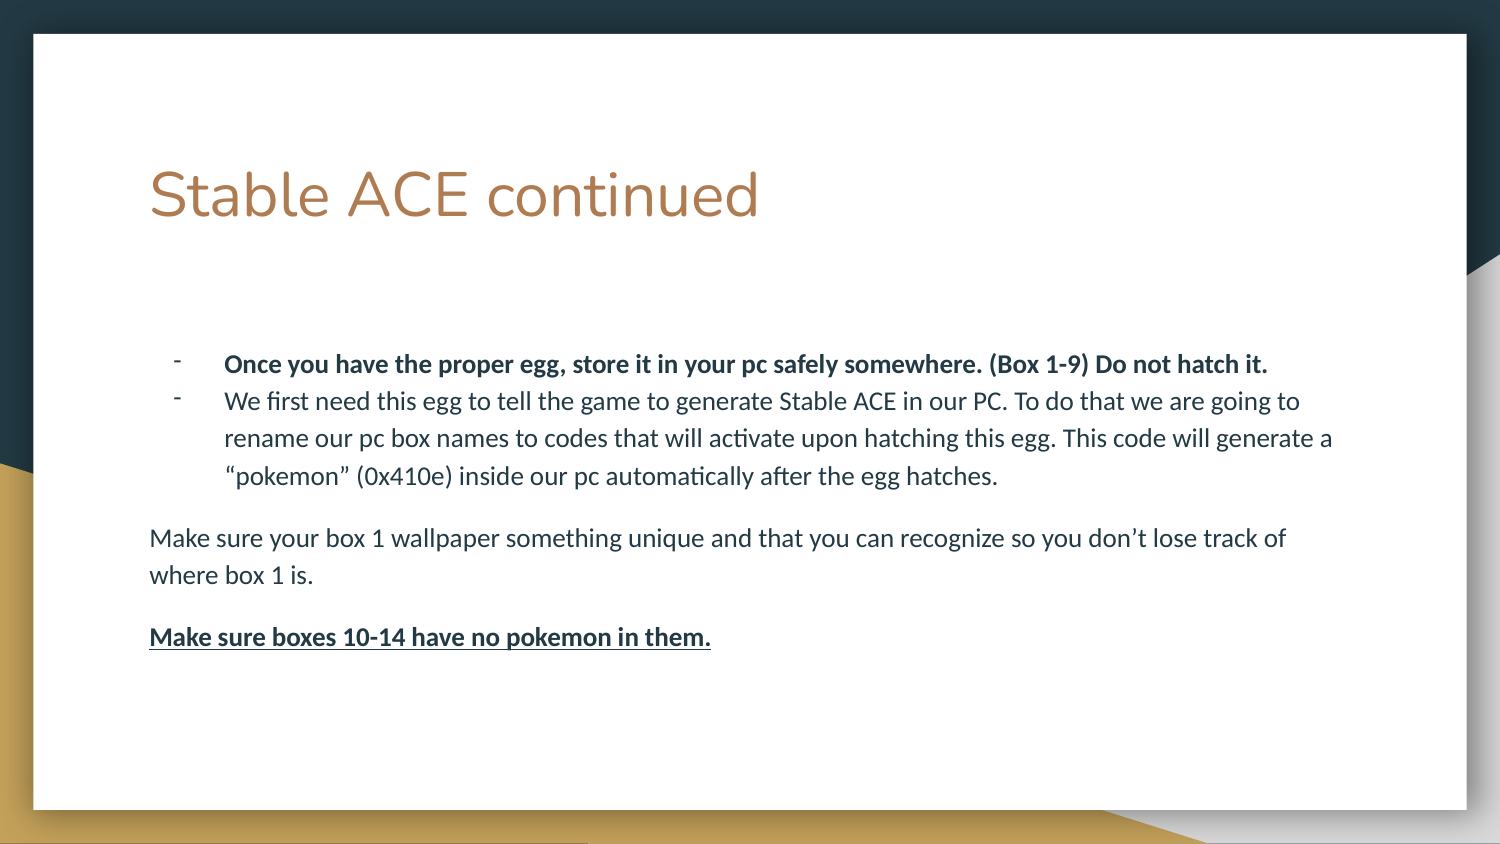

# Stable ACE continued
Once you have the proper egg, store it in your pc safely somewhere. (Box 1-9) Do not hatch it.
We first need this egg to tell the game to generate Stable ACE in our PC. To do that we are going to rename our pc box names to codes that will activate upon hatching this egg. This code will generate a “pokemon” (0x410e) inside our pc automatically after the egg hatches.
Make sure your box 1 wallpaper something unique and that you can recognize so you don’t lose track of where box 1 is.
Make sure boxes 10-14 have no pokemon in them.